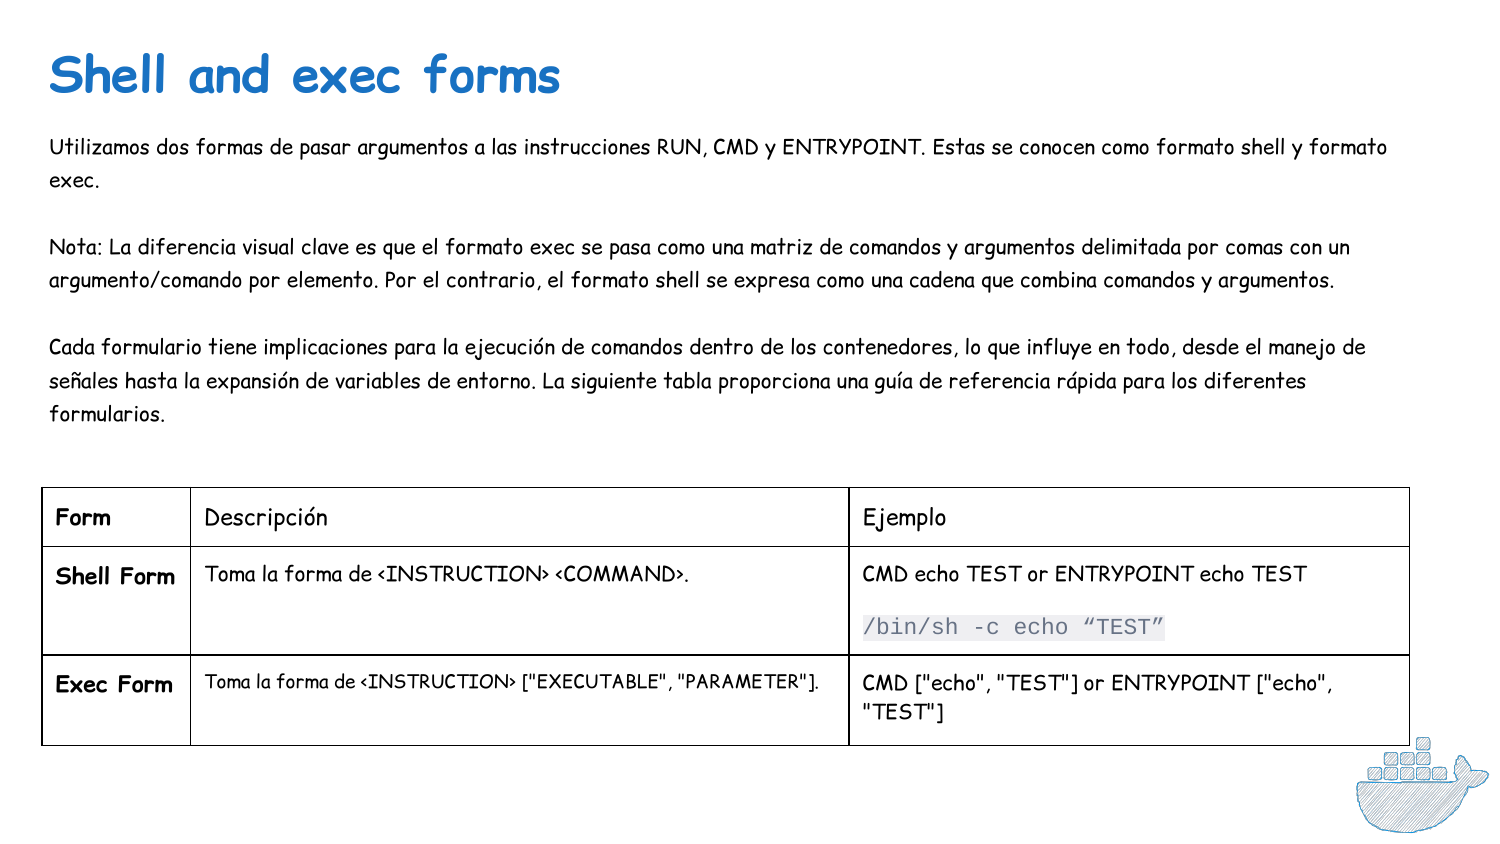

Shell and exec forms
Utilizamos dos formas de pasar argumentos a las instrucciones RUN, CMD y ENTRYPOINT. Estas se conocen como formato shell y formato exec.

Nota: La diferencia visual clave es que el formato exec se pasa como una matriz de comandos y argumentos delimitada por comas con un argumento/comando por elemento. Por el contrario, el formato shell se expresa como una cadena que combina comandos y argumentos.

Cada formulario tiene implicaciones para la ejecución de comandos dentro de los contenedores, lo que influye en todo, desde el manejo de señales hasta la expansión de variables de entorno. La siguiente tabla proporciona una guía de referencia rápida para los diferentes formularios.
| Form | Descripción | Ejemplo |
| --- | --- | --- |
| Shell Form | Toma la forma de <INSTRUCTION> <COMMAND>. | CMD echo TEST or ENTRYPOINT echo TEST /bin/sh -c echo “TEST” |
| Exec Form | Toma la forma de <INSTRUCTION> ["EXECUTABLE", "PARAMETER"]. | CMD ["echo", "TEST"] or ENTRYPOINT ["echo", "TEST"] |